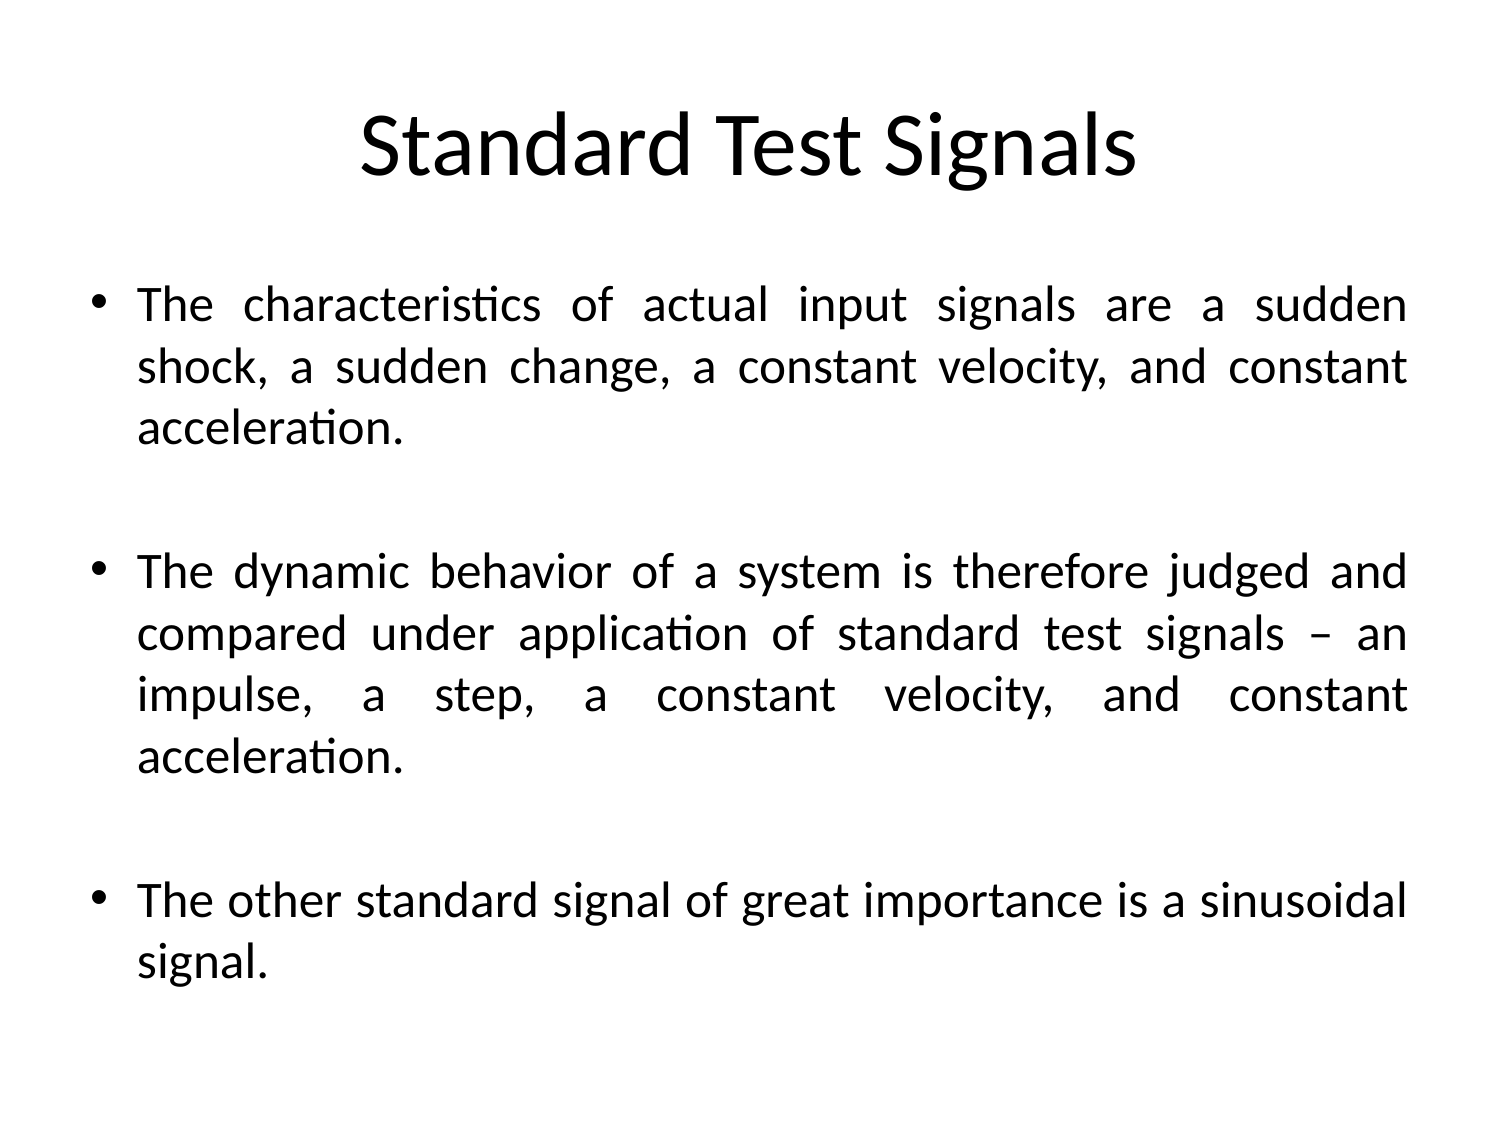

# Standard Test Signals
The characteristics of actual input signals are a sudden shock, a sudden change, a constant velocity, and constant acceleration.

The dynamic behavior of a system is therefore judged and compared under application of standard test signals – an impulse, a step, a constant velocity, and constant acceleration.

The other standard signal of great importance is a sinusoidal signal.